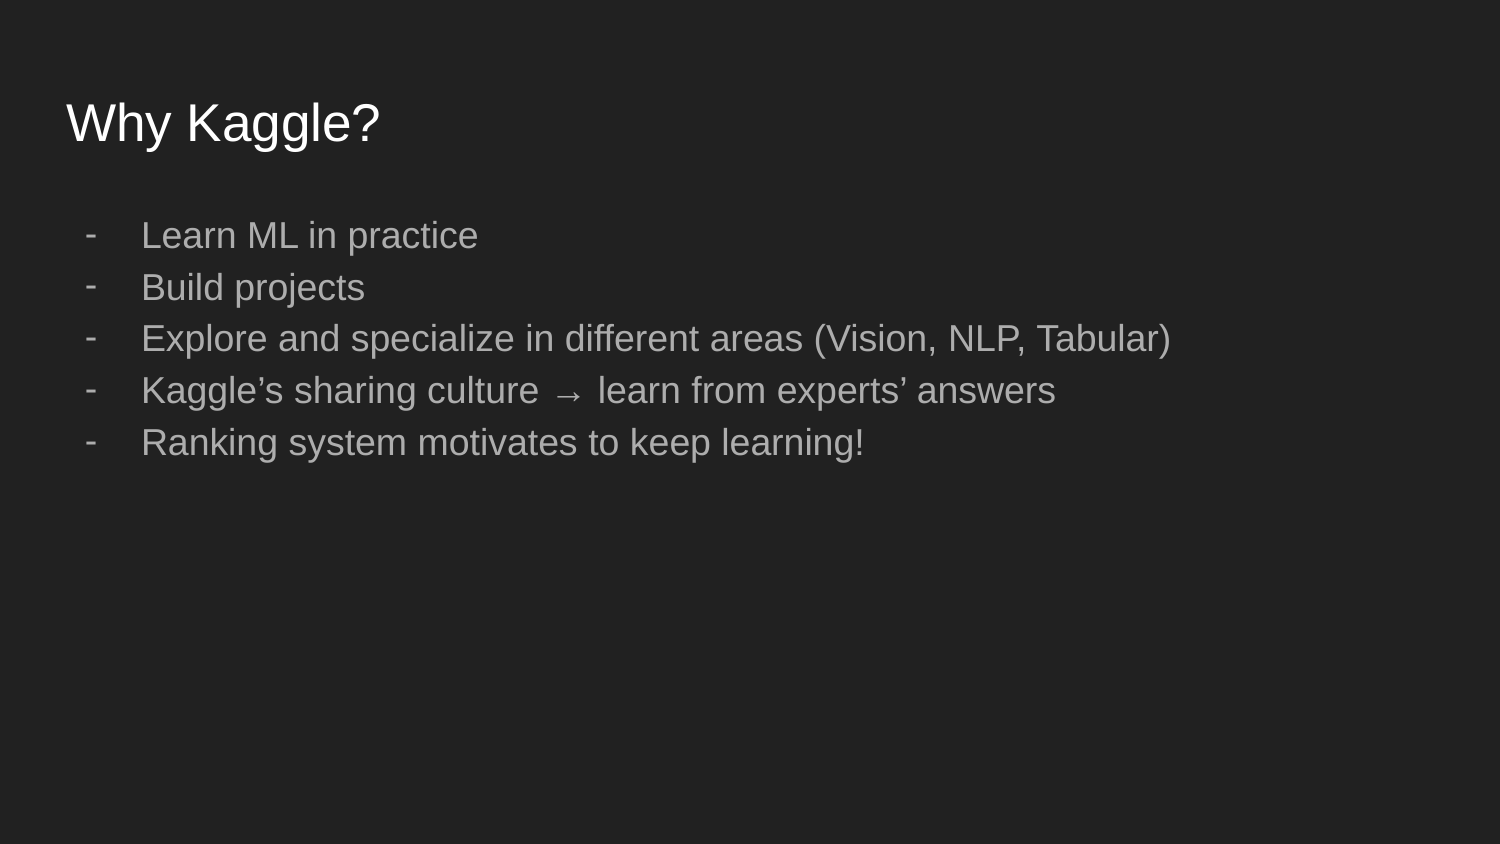

# Why Kaggle?
Learn ML in practice
Build projects
Explore and specialize in different areas (Vision, NLP, Tabular)
Kaggle’s sharing culture → learn from experts’ answers
Ranking system motivates to keep learning!